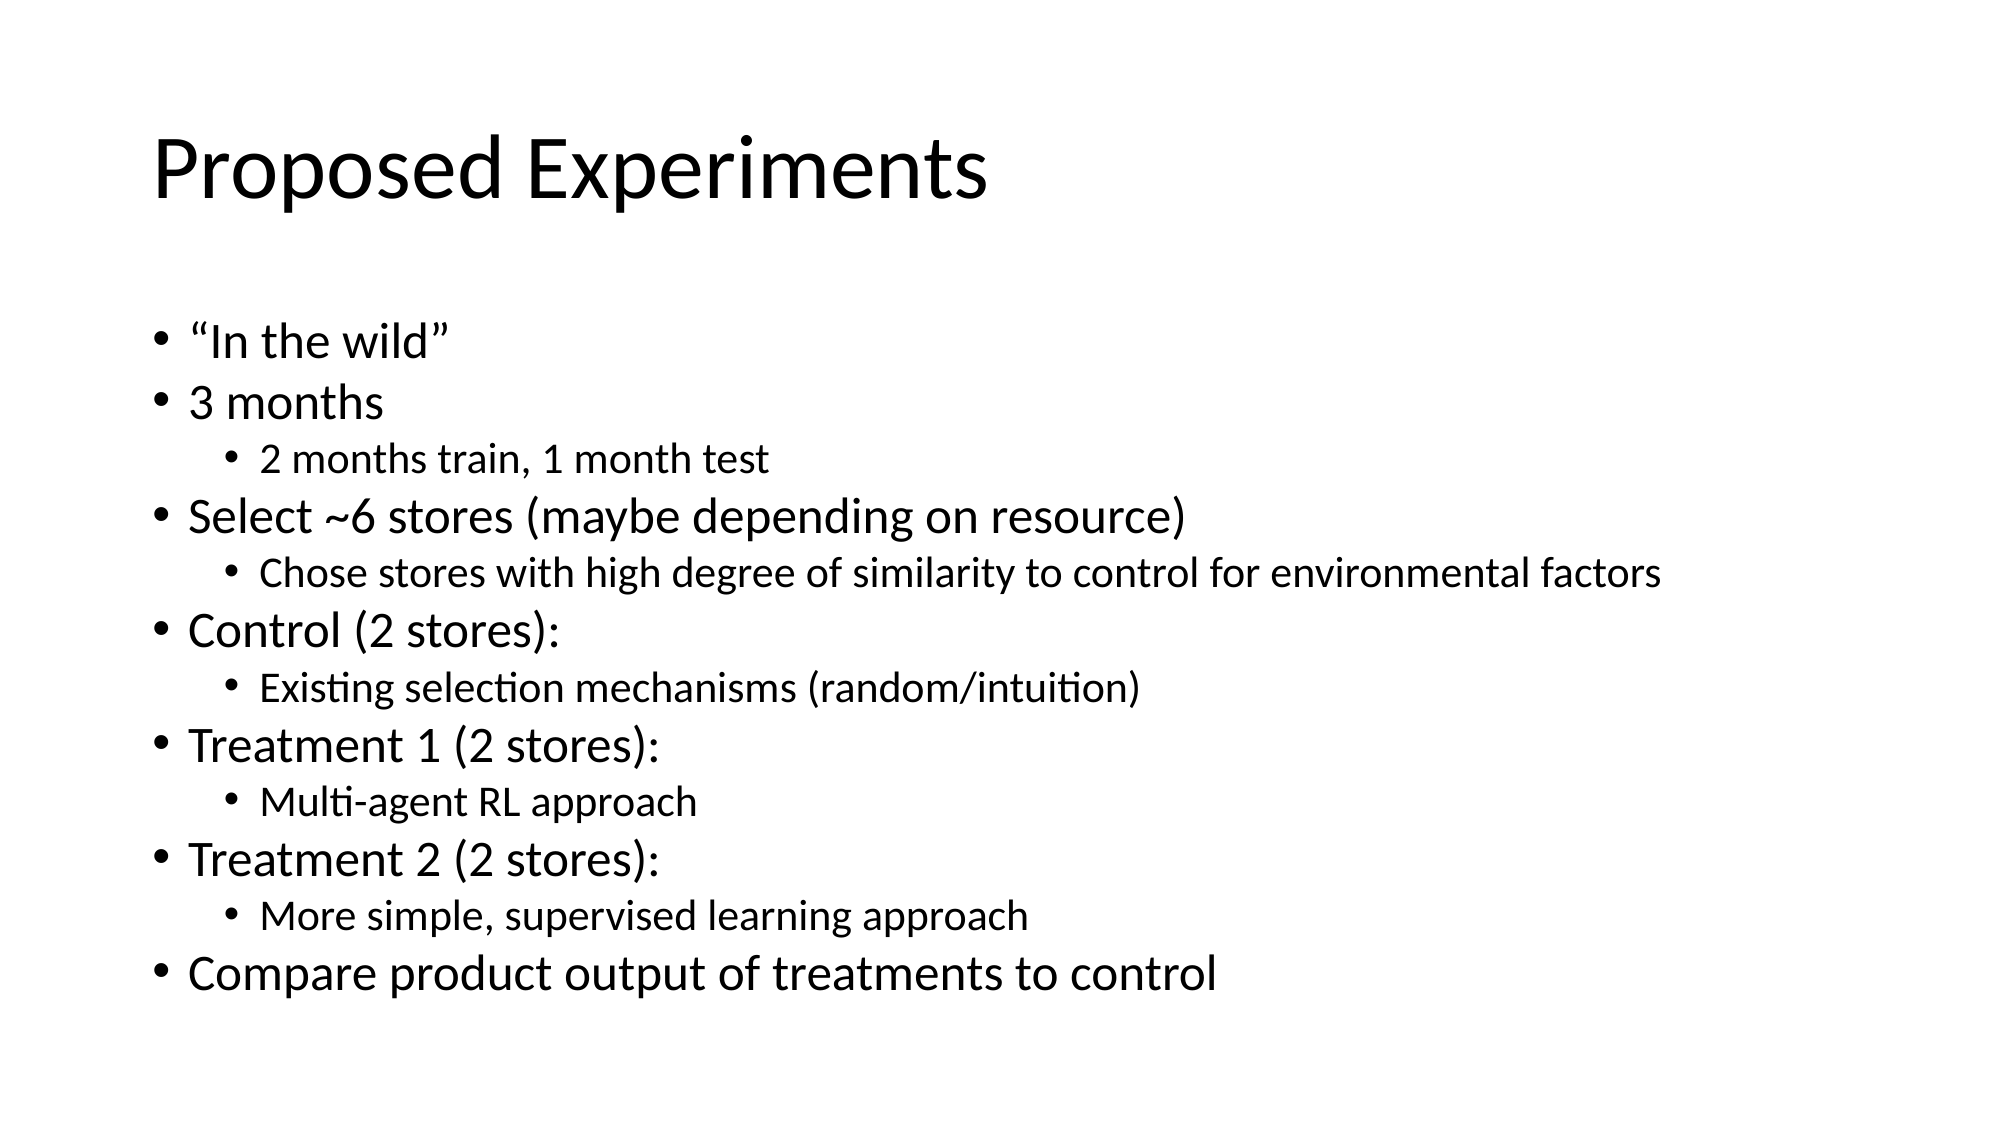

# Proposed Experiments
Action: Choose location
“In the wild”
3 months
2 months train, 1 month test
Select ~6 stores (maybe depending on resource)
Chose stores with high degree of similarity to control for environmental factors
Control (2 stores):
Existing selection mechanisms (random/intuition)
Treatment 1 (2 stores):
Multi-agent RL approach
Treatment 2 (2 stores):
More simple, supervised learning approach
Compare product output of treatments to control